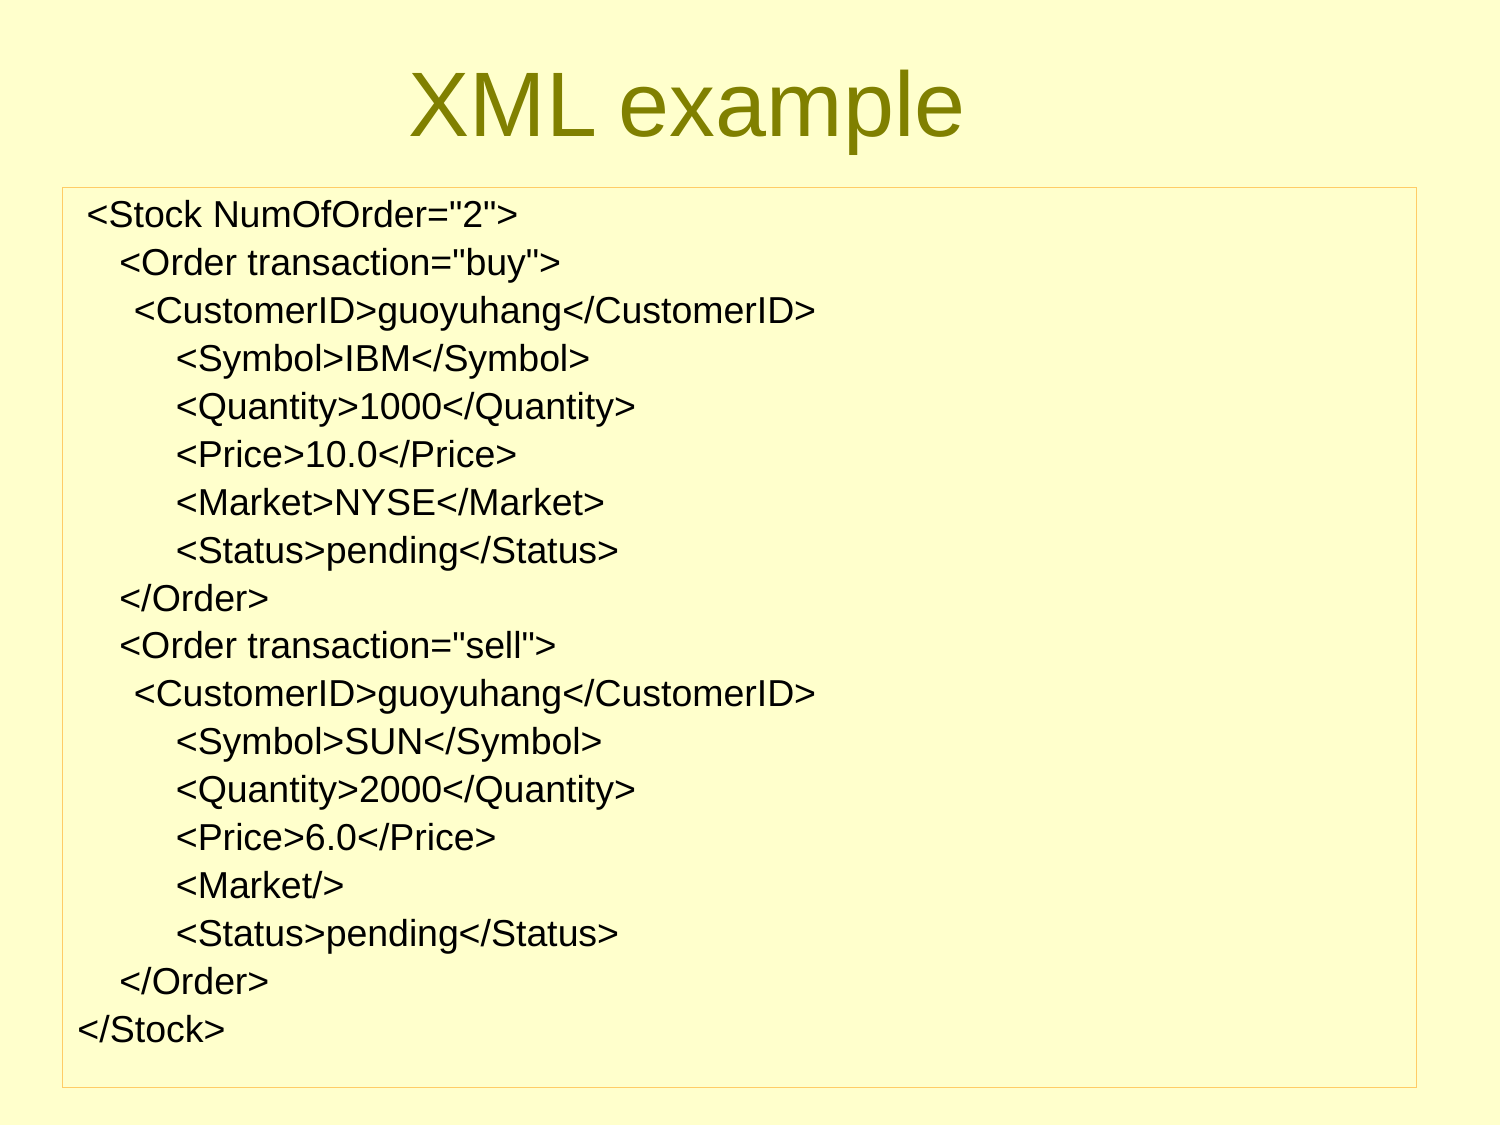

# XML example
 <Stock NumOfOrder="2">
    <Order transaction="buy">
    	<CustomerID>guoyuhang</CustomerID>
	    <Symbol>IBM</Symbol>
	    <Quantity>1000</Quantity>
	    <Price>10.0</Price>
	    <Market>NYSE</Market>
	    <Status>pending</Status>
    </Order>
    <Order transaction="sell">
    	<CustomerID>guoyuhang</CustomerID>
	    <Symbol>SUN</Symbol>
	    <Quantity>2000</Quantity>
	    <Price>6.0</Price>
	    <Market/>
	    <Status>pending</Status>
    </Order>
</Stock>